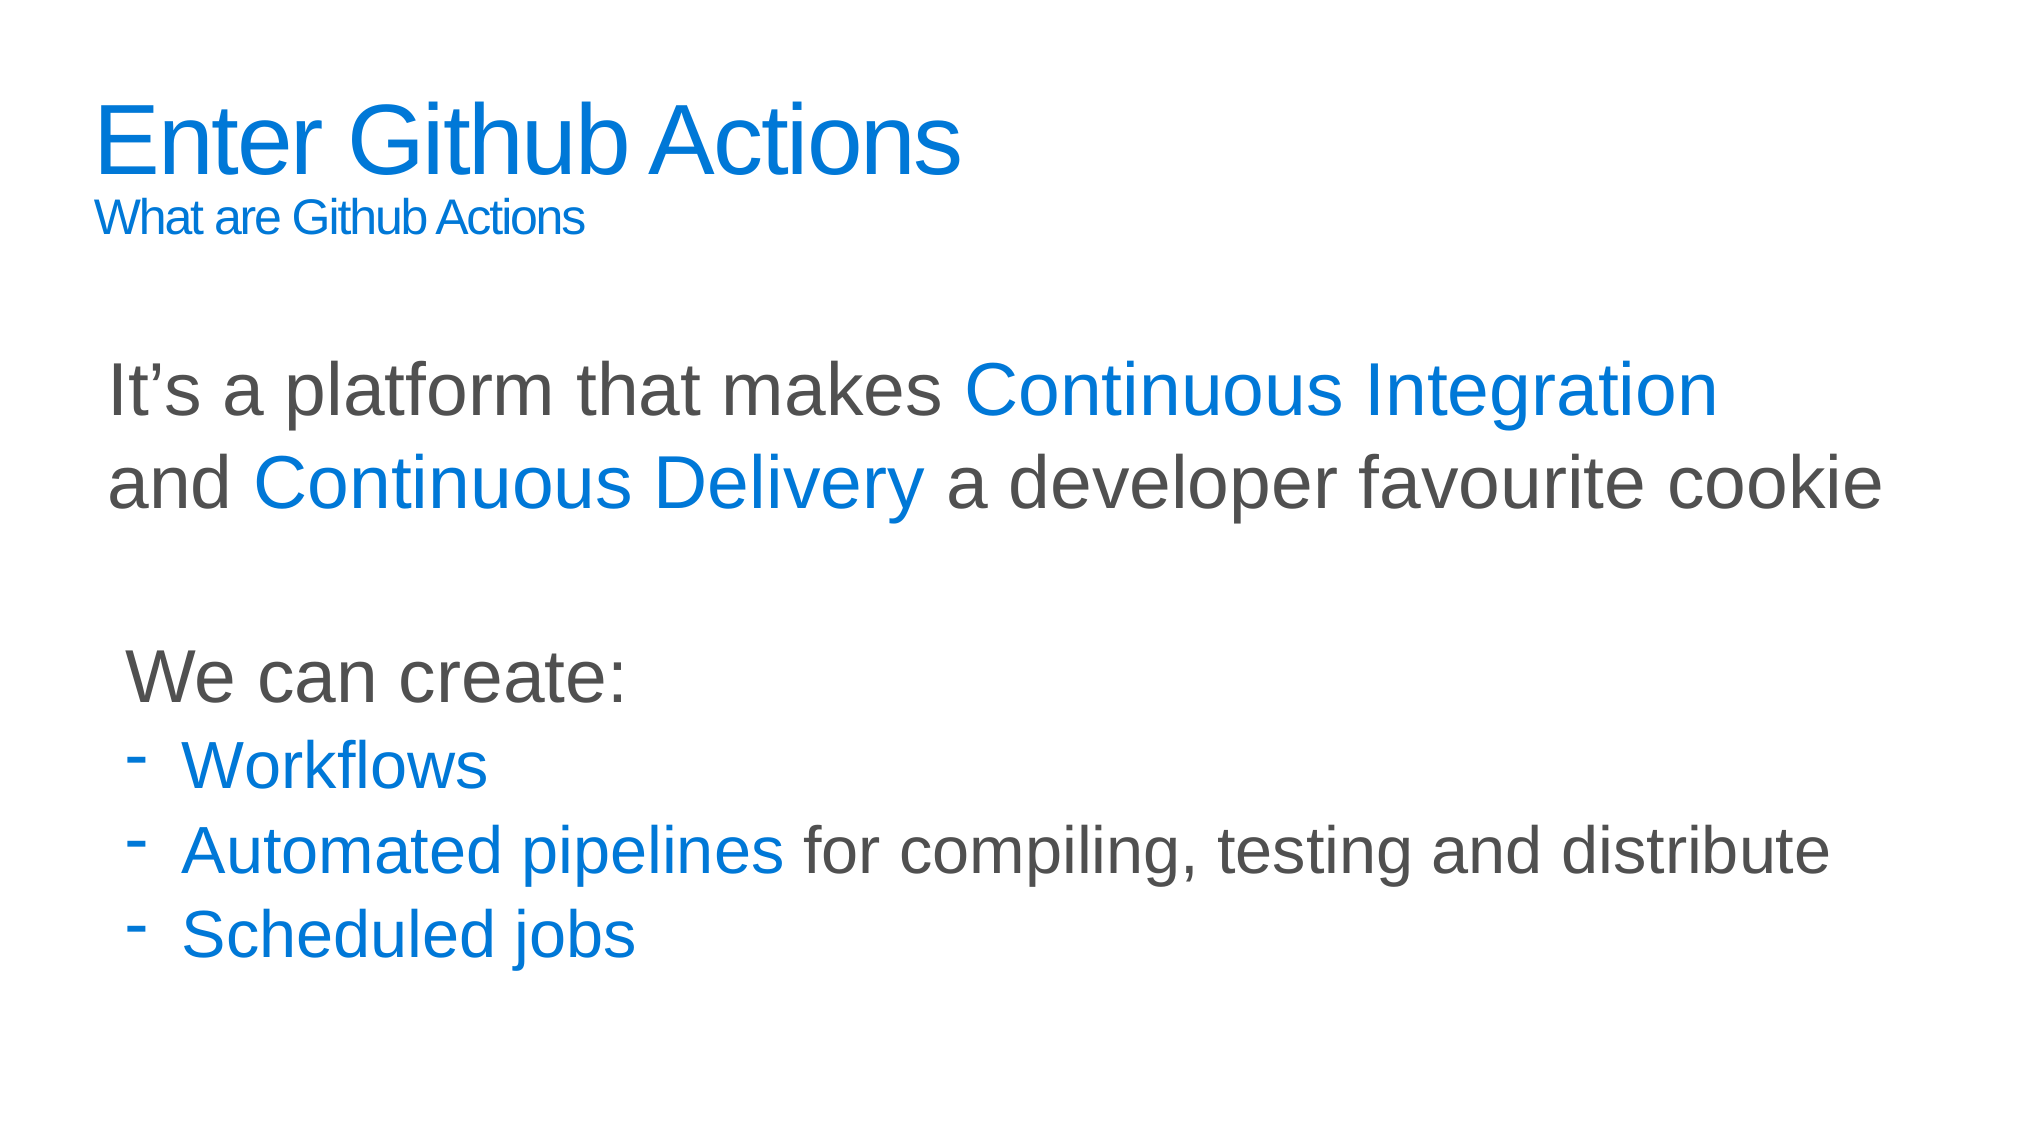

Enter Github Actions
What are Github Actions
It’s a platform that makes Continuous Integration
and Continuous Delivery a developer favourite cookie

We can create:
Workflows
Automated pipelines for compiling, testing and distribute
Scheduled jobs